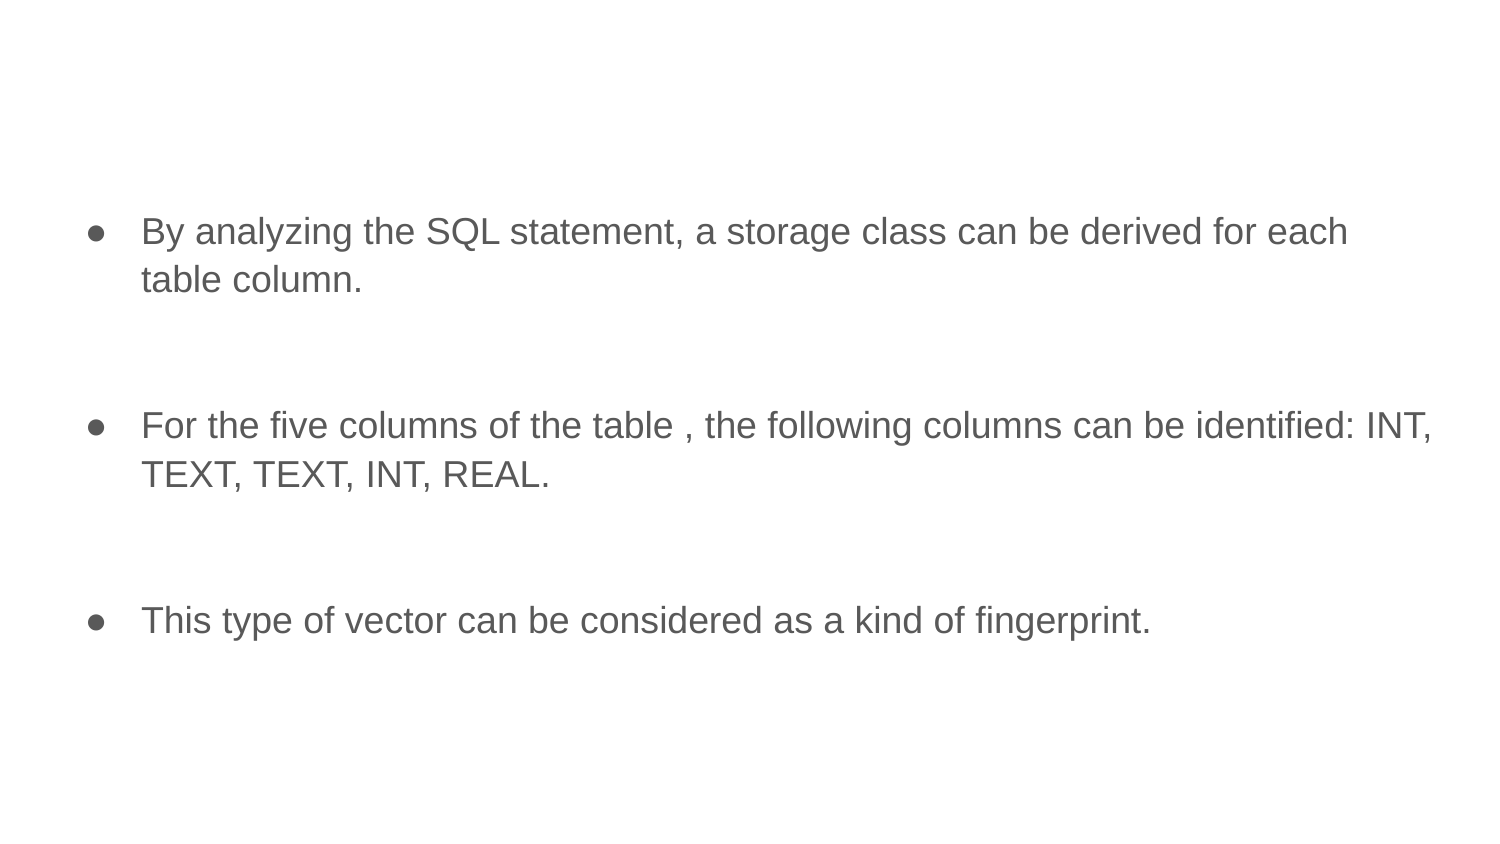

#
By analyzing the SQL statement, a storage class can be derived for each table column.

For the five columns of the table , the following columns can be identified: INT, TEXT, TEXT, INT, REAL.

This type of vector can be considered as a kind of fingerprint.